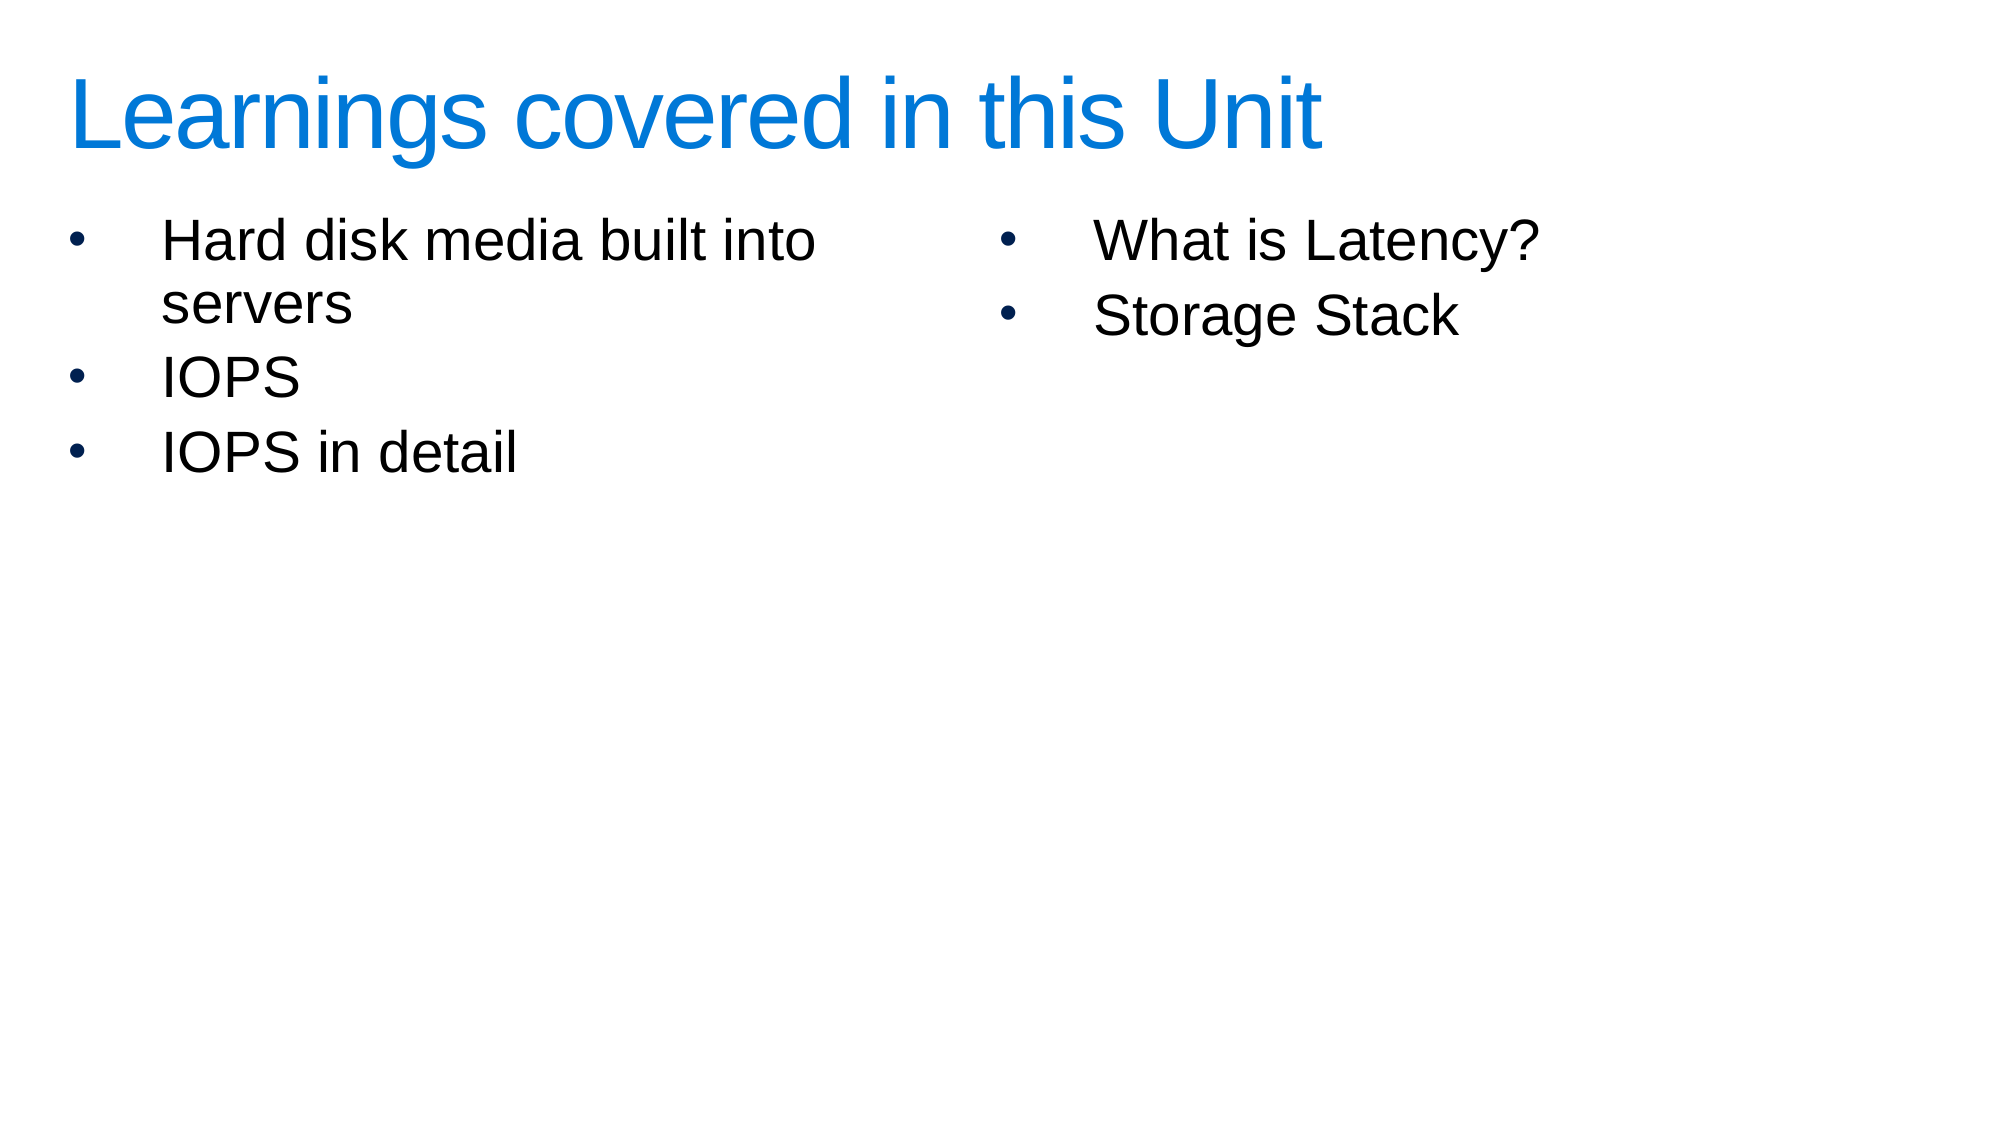

# Learnings covered in this Unit
Hard disk media built into servers
IOPS
IOPS in detail
What is Latency?
Storage Stack